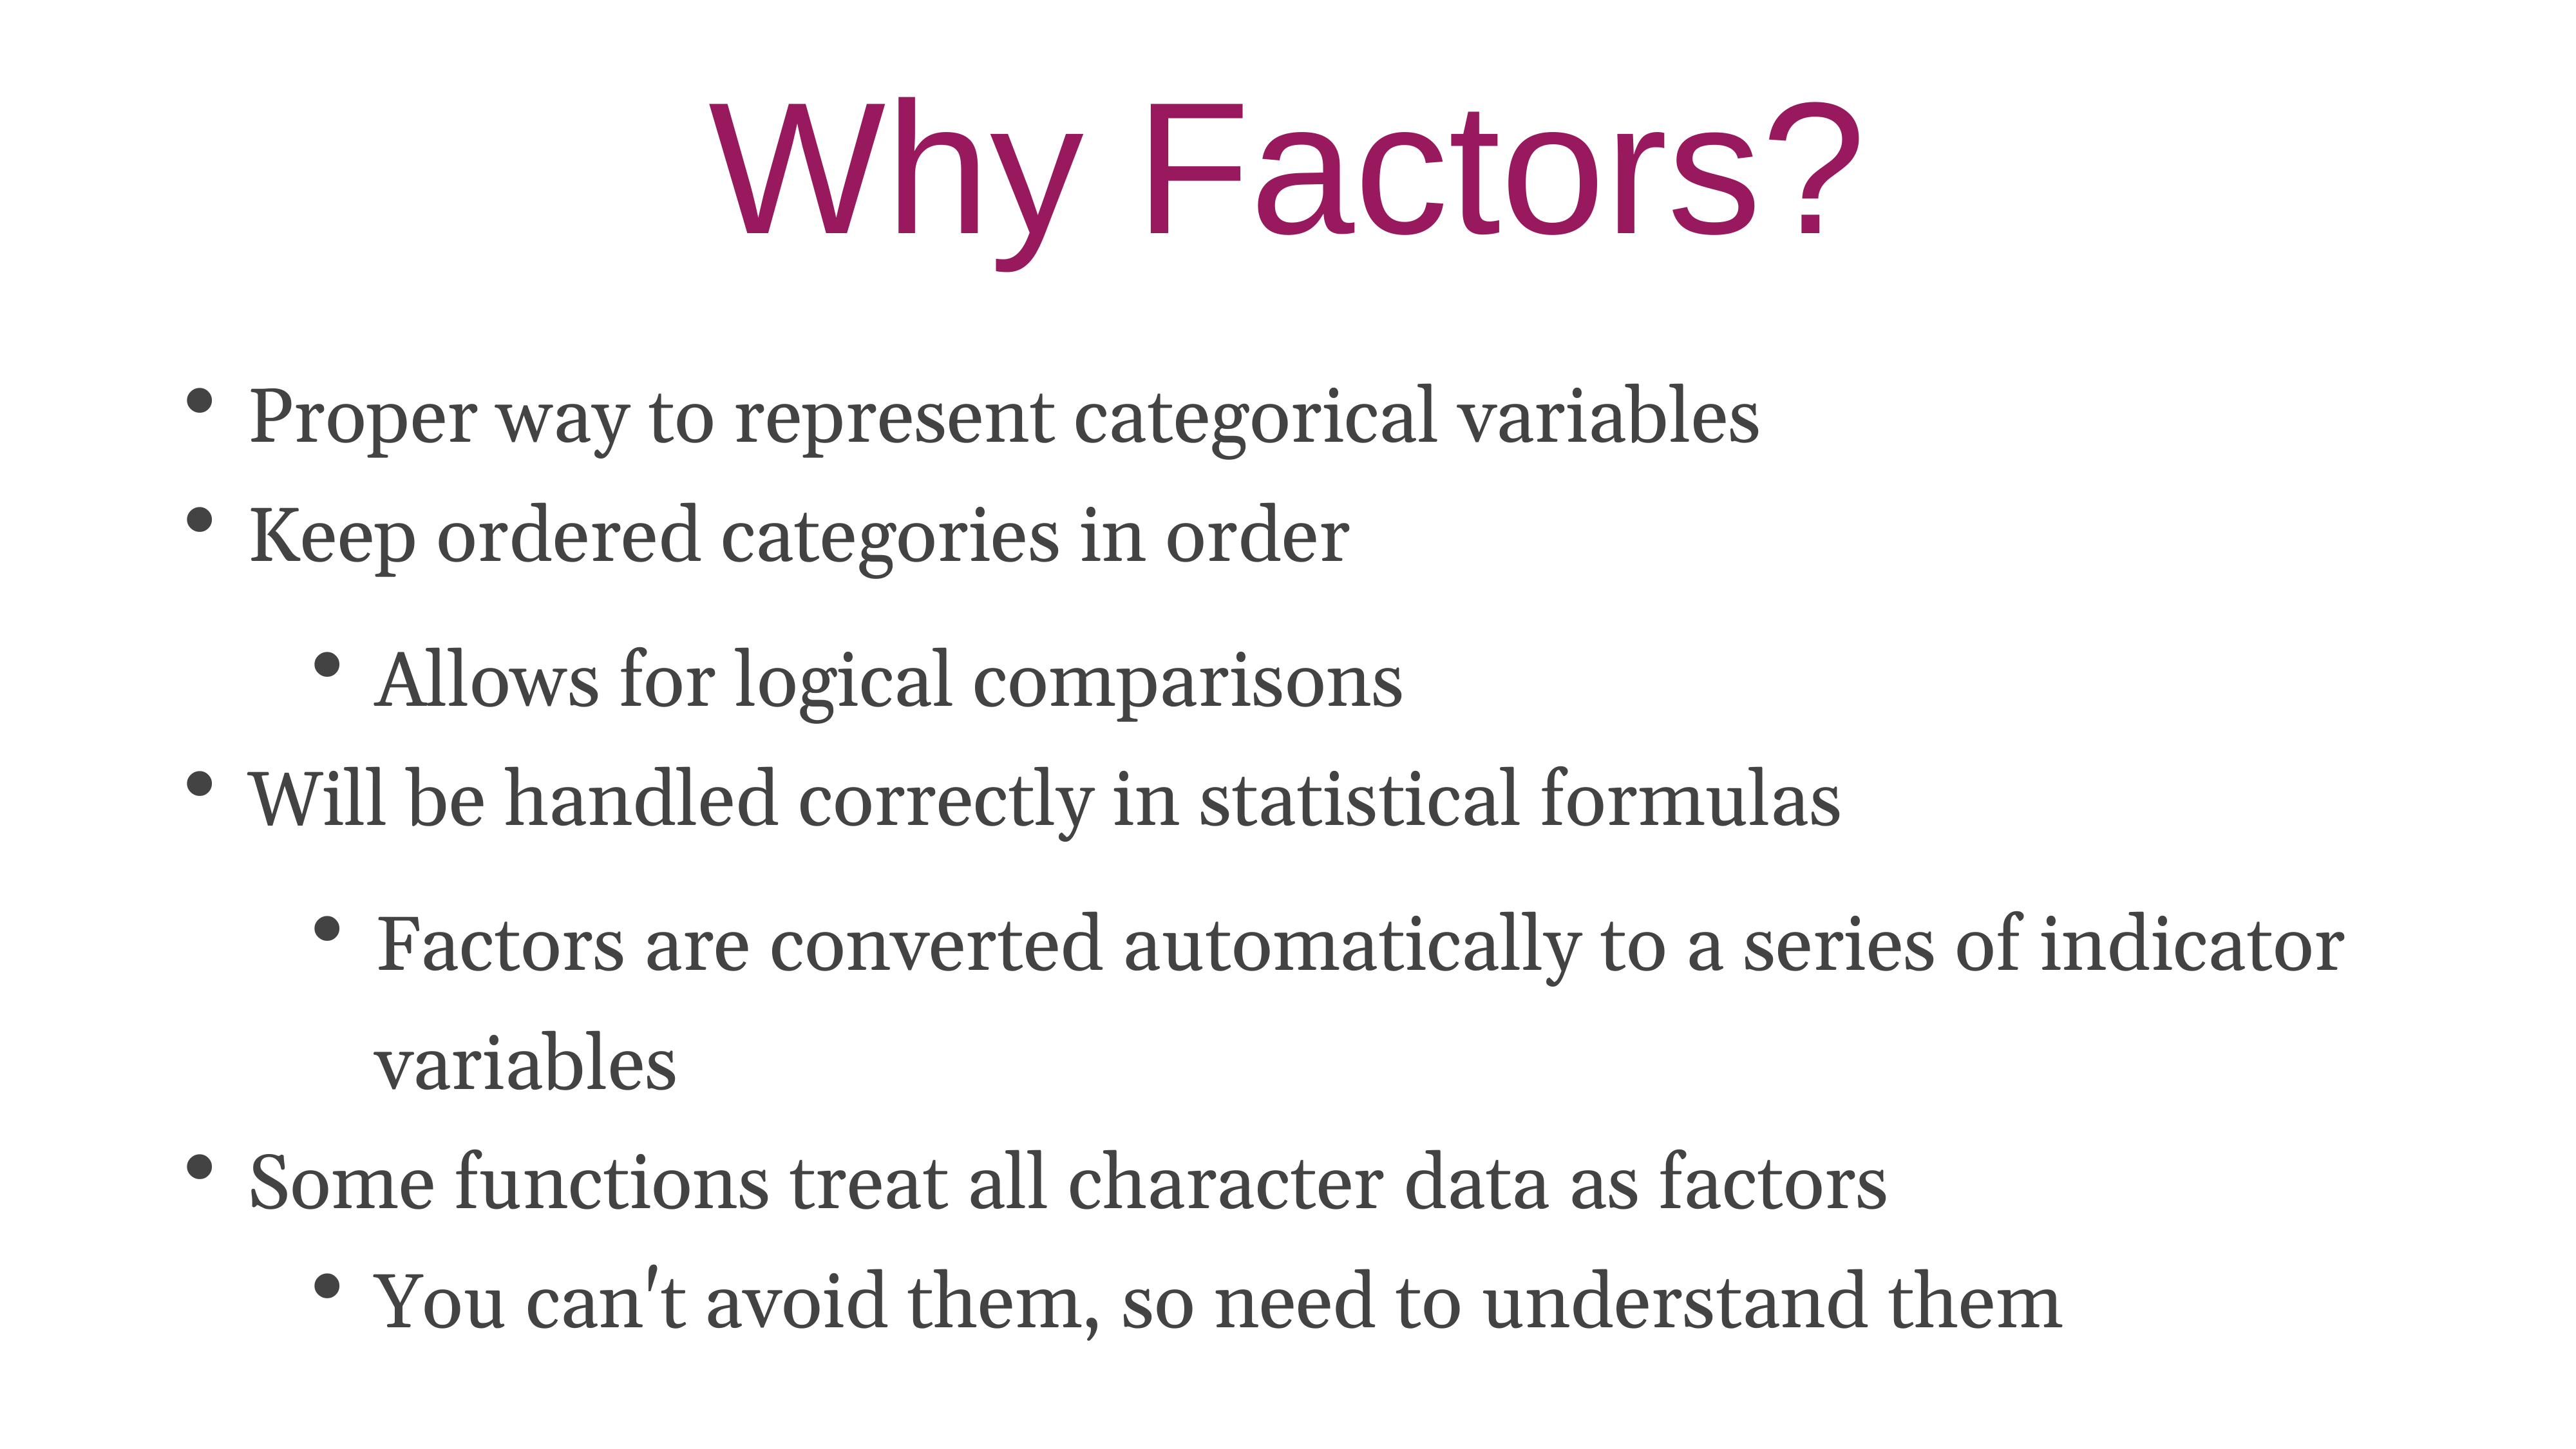

# Why Factors?
Proper way to represent categorical variables
Keep ordered categories in order
Allows for logical comparisons
Will be handled correctly in statistical formulas
Factors are converted automatically to a series of indicator variables
Some functions treat all character data as factors
You can't avoid them, so need to understand them